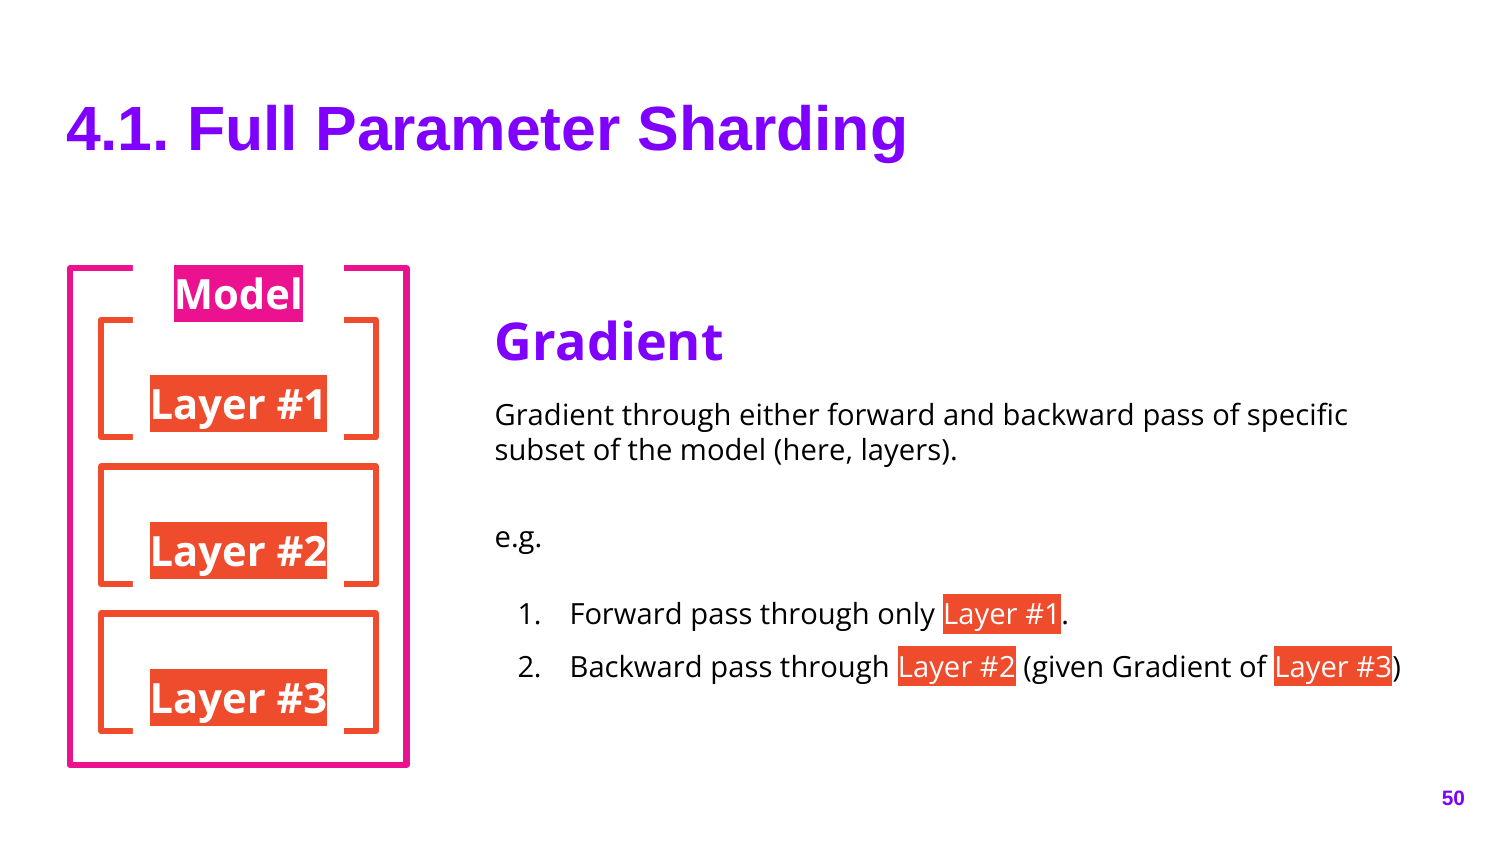

# 4.1. Full Parameter Sharding
Model
Gradient
Gradient through either forward and backward pass of specific subset of the model (here, layers).

e.g.
Forward pass through only Layer #1.
Backward pass through Layer #2 (given Gradient of Layer #3)

Layer #1

Layer #2

Layer #3
50